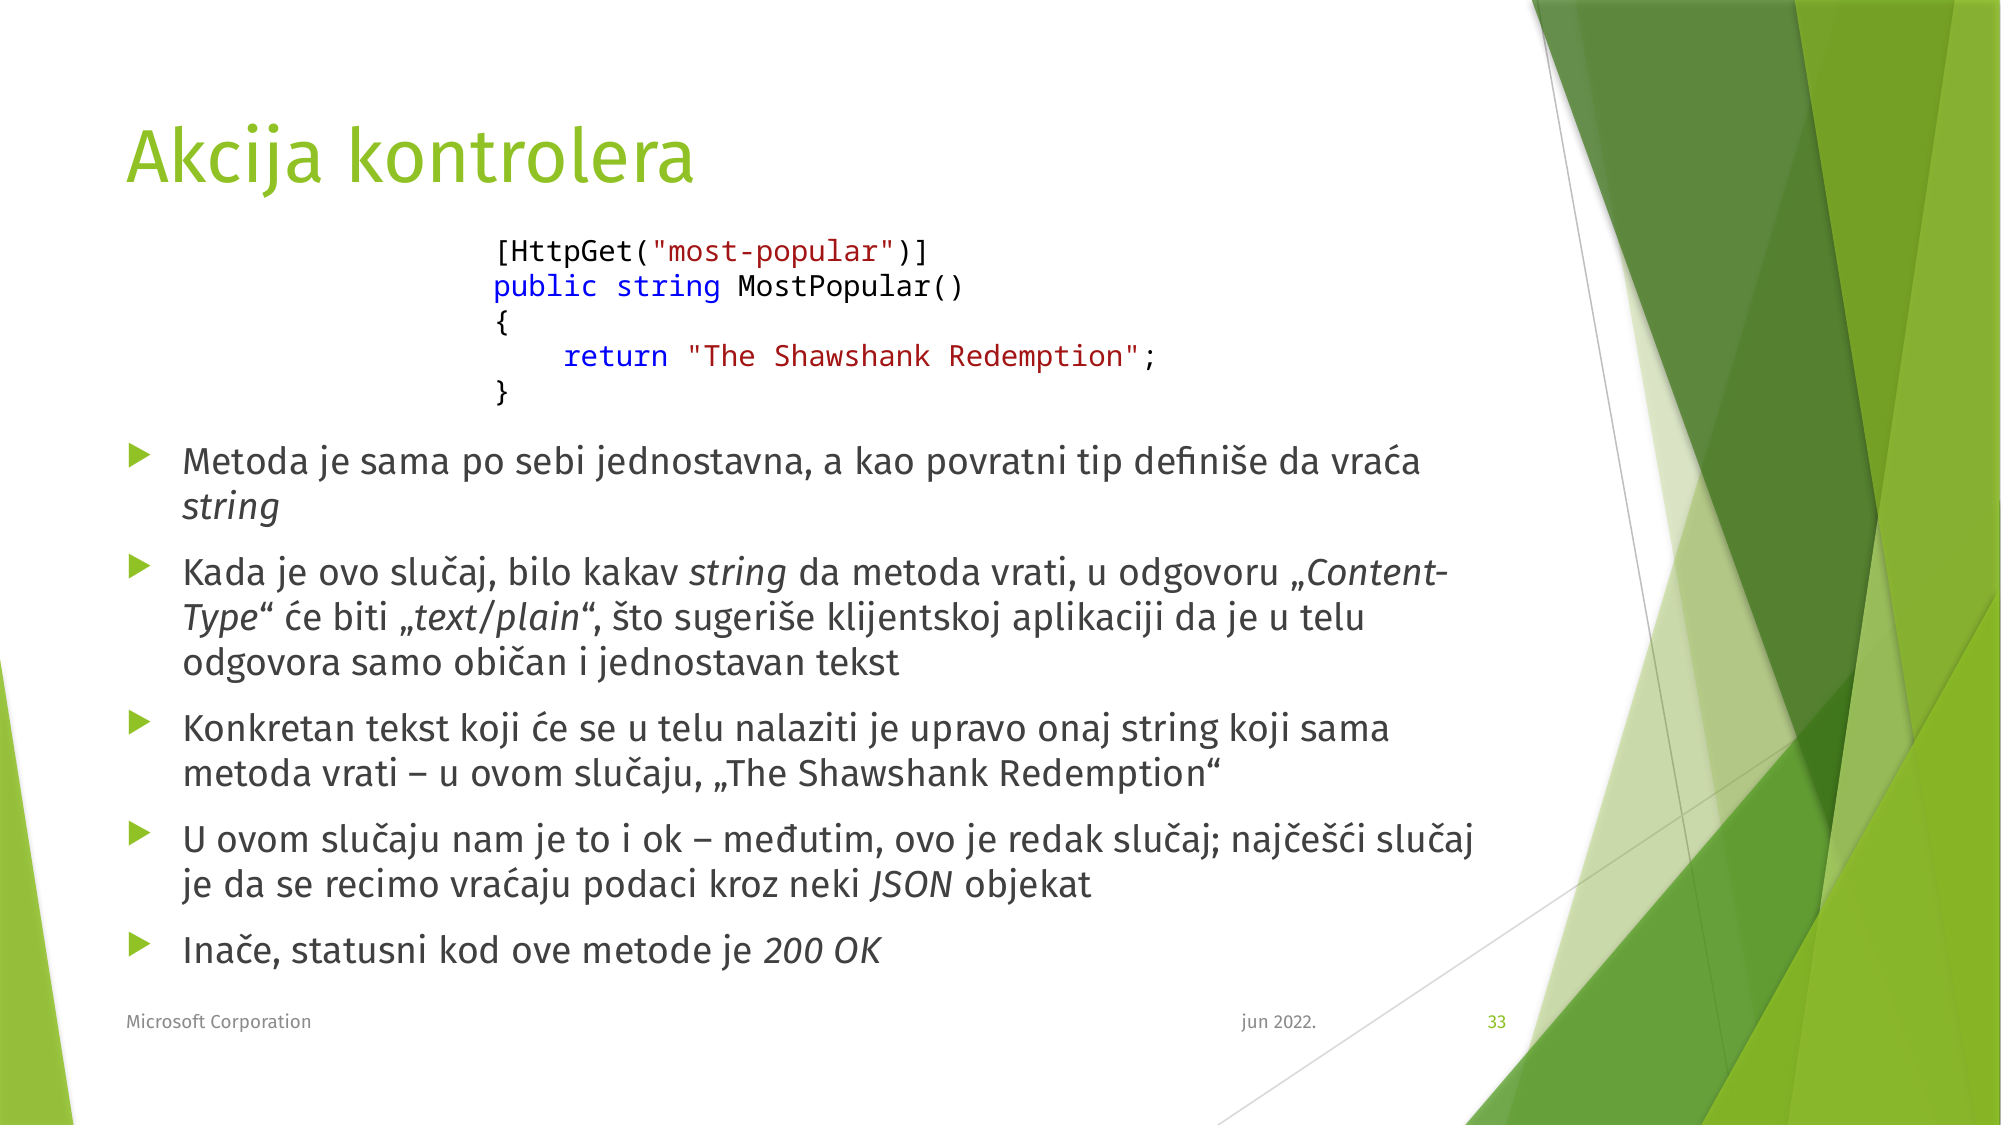

# Akcija kontrolera
[HttpGet("most-popular")]
public string MostPopular()
{
    return "The Shawshank Redemption";
}
Metoda je sama po sebi jednostavna, a kao povratni tip definiše da vraća string
Kada je ovo slučaj, bilo kakav string da metoda vrati, u odgovoru „Content-Type“ će biti „text/plain“, što sugeriše klijentskoj aplikaciji da je u telu odgovora samo običan i jednostavan tekst
Konkretan tekst koji će se u telu nalaziti je upravo onaj string koji sama metoda vrati – u ovom slučaju, „The Shawshank Redemption“
U ovom slučaju nam je to i ok – međutim, ovo je redak slučaj; najčešći slučaj je da se recimo vraćaju podaci kroz neki JSON objekat
Inače, statusni kod ove metode je 200 OK
Microsoft Corporation
jun 2022.
33